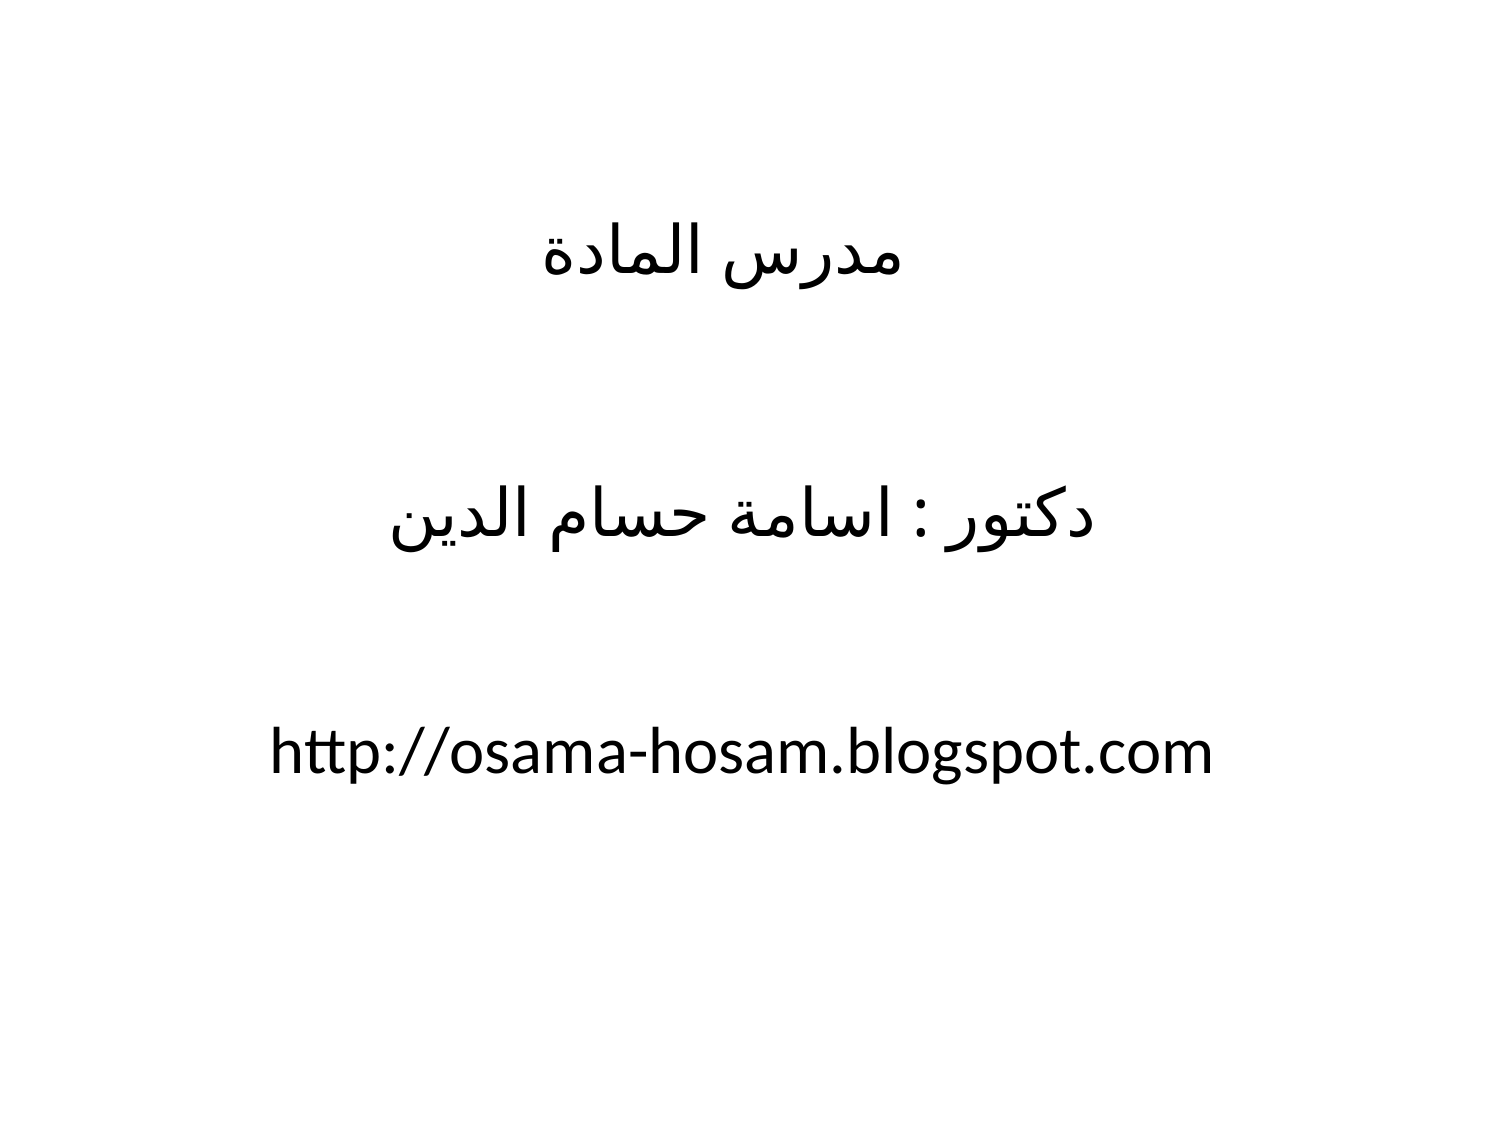

مدرس المادة
دكتور : اسامة حسام الدين
http://osama-hosam.blogspot.com